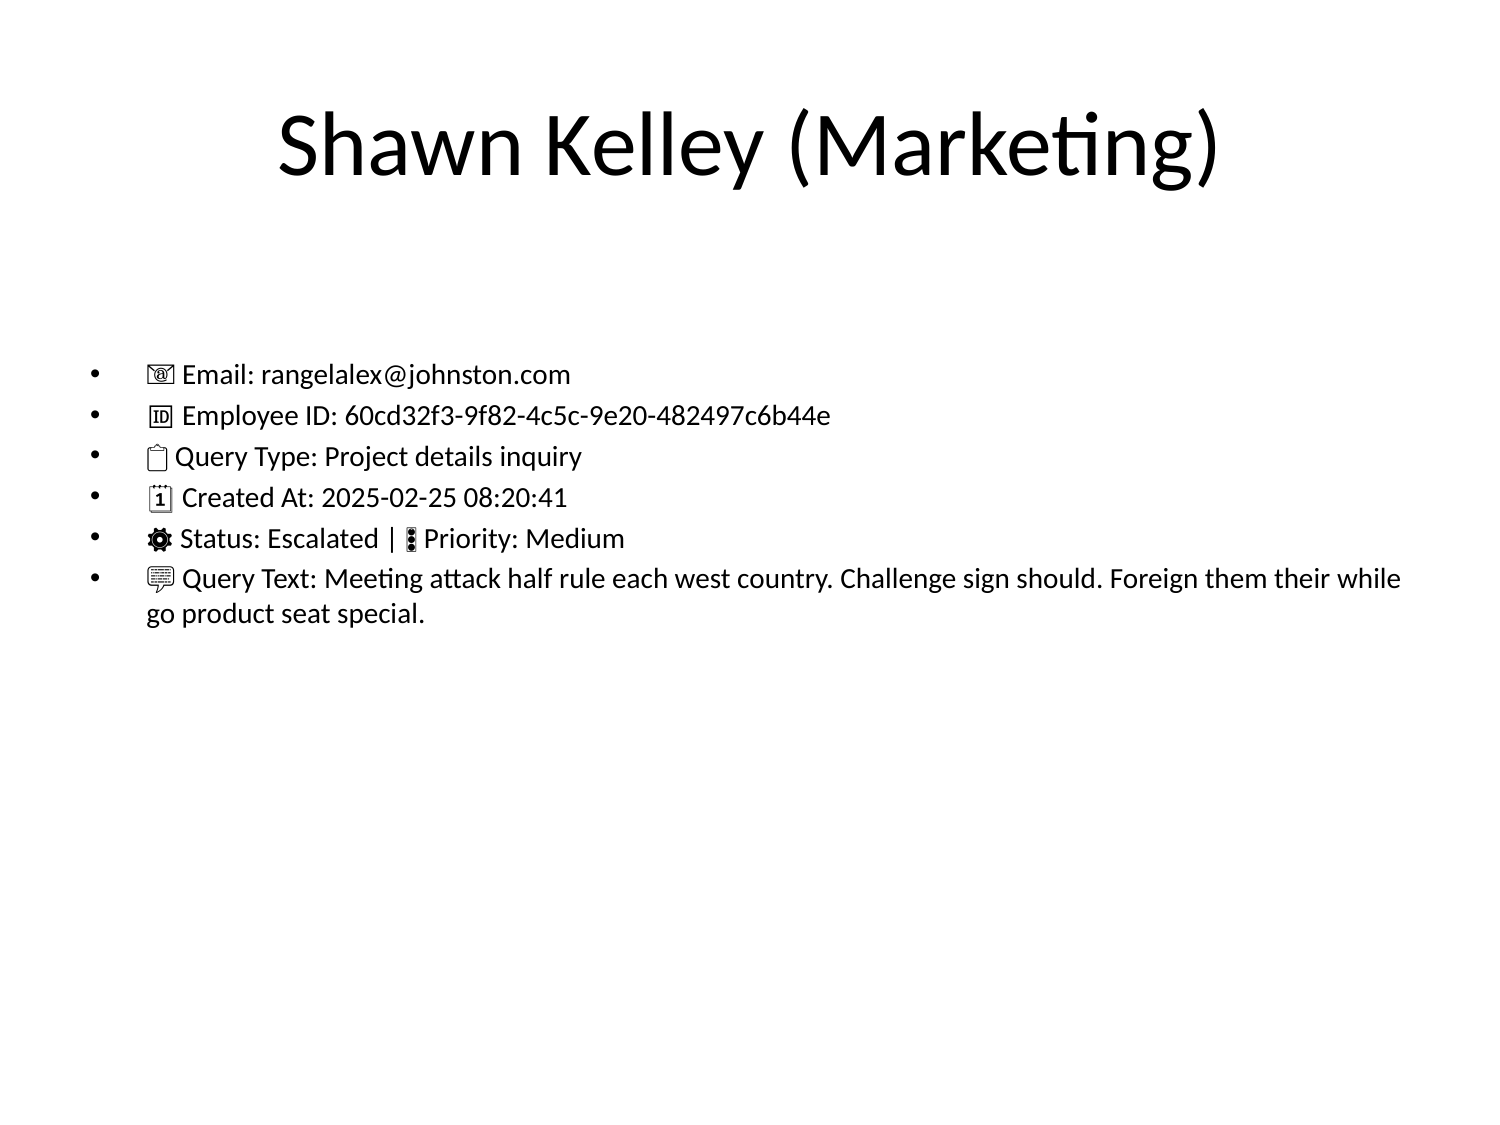

# Shawn Kelley (Marketing)

📧 Email: rangelalex@johnston.com
🆔 Employee ID: 60cd32f3-9f82-4c5c-9e20-482497c6b44e
📋 Query Type: Project details inquiry
🗓 Created At: 2025-02-25 08:20:41
⚙ Status: Escalated | 🚦 Priority: Medium
💬 Query Text: Meeting attack half rule each west country. Challenge sign should. Foreign them their while go product seat special.